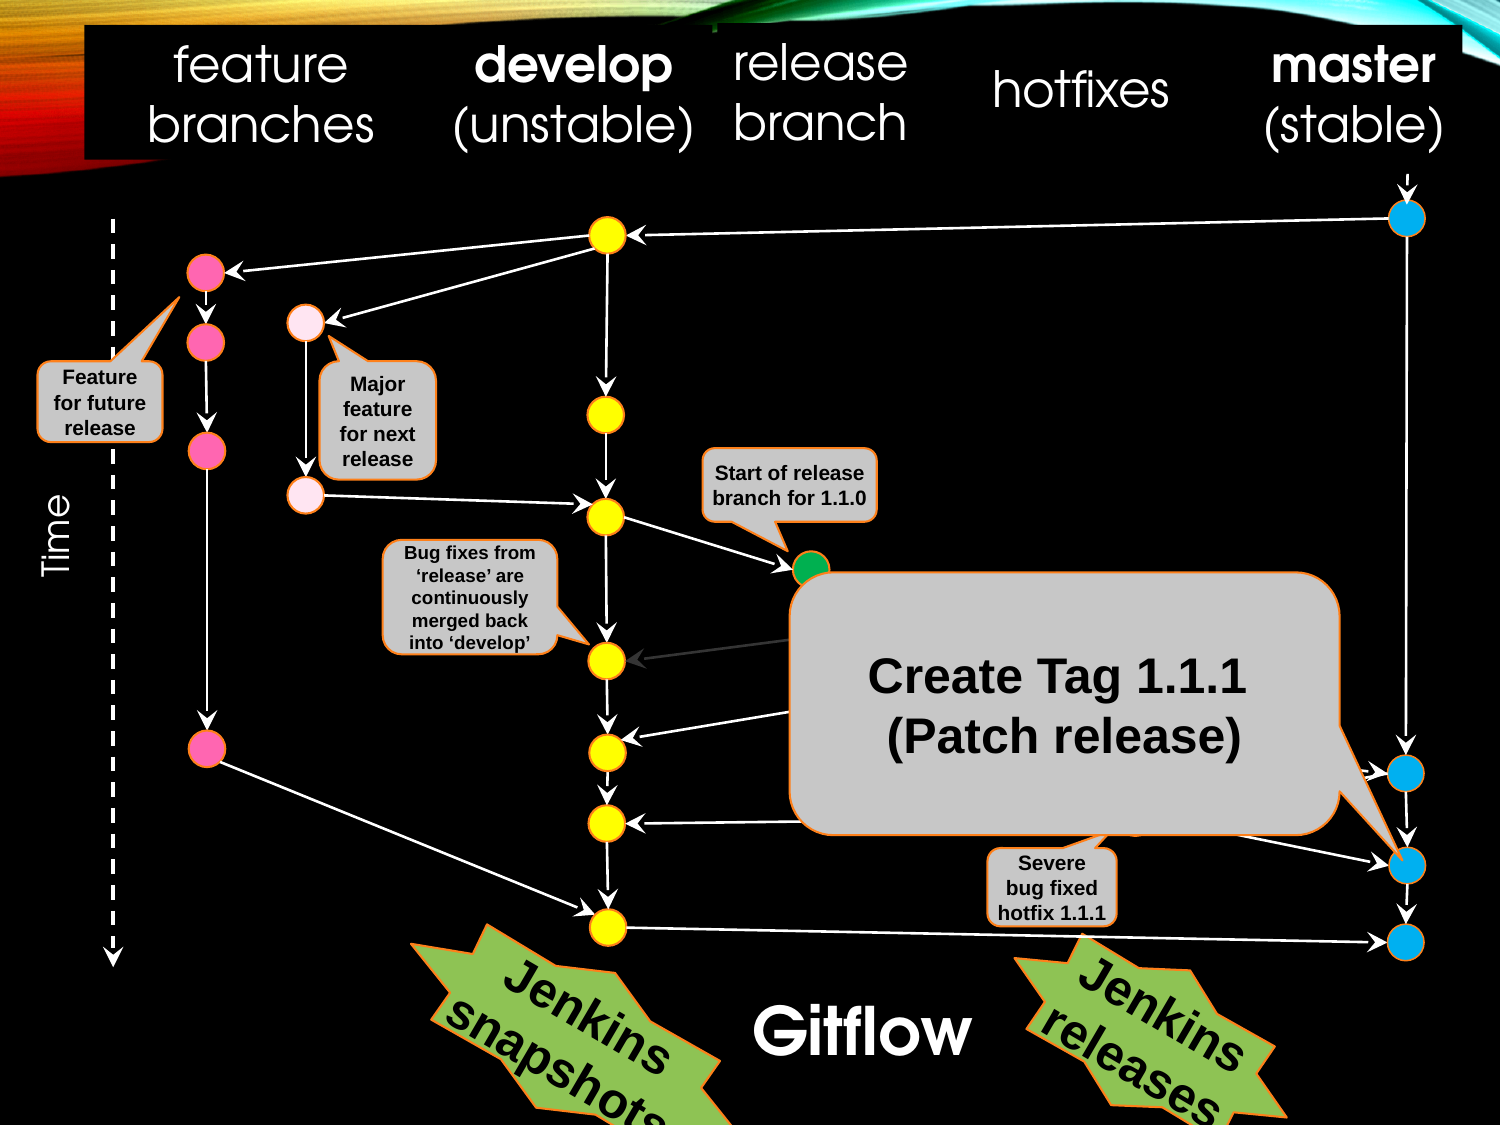

release
branch
feature
branches
develop
(unstable)
master
(stable)
hotfixes

Major feature for next release
Feature for future release

Start of release branch for 1.1.0
Time

Bug fixes from ‘release’ are continuously merged back into ‘develop’

Create Tag 1.1.1
(Patch release)
Bug fixes go directly on ‘release’

Severe bug fixed
hotfix 1.1.1

Jenkins
releases
Jenkins
snapshots
Gitflow
41